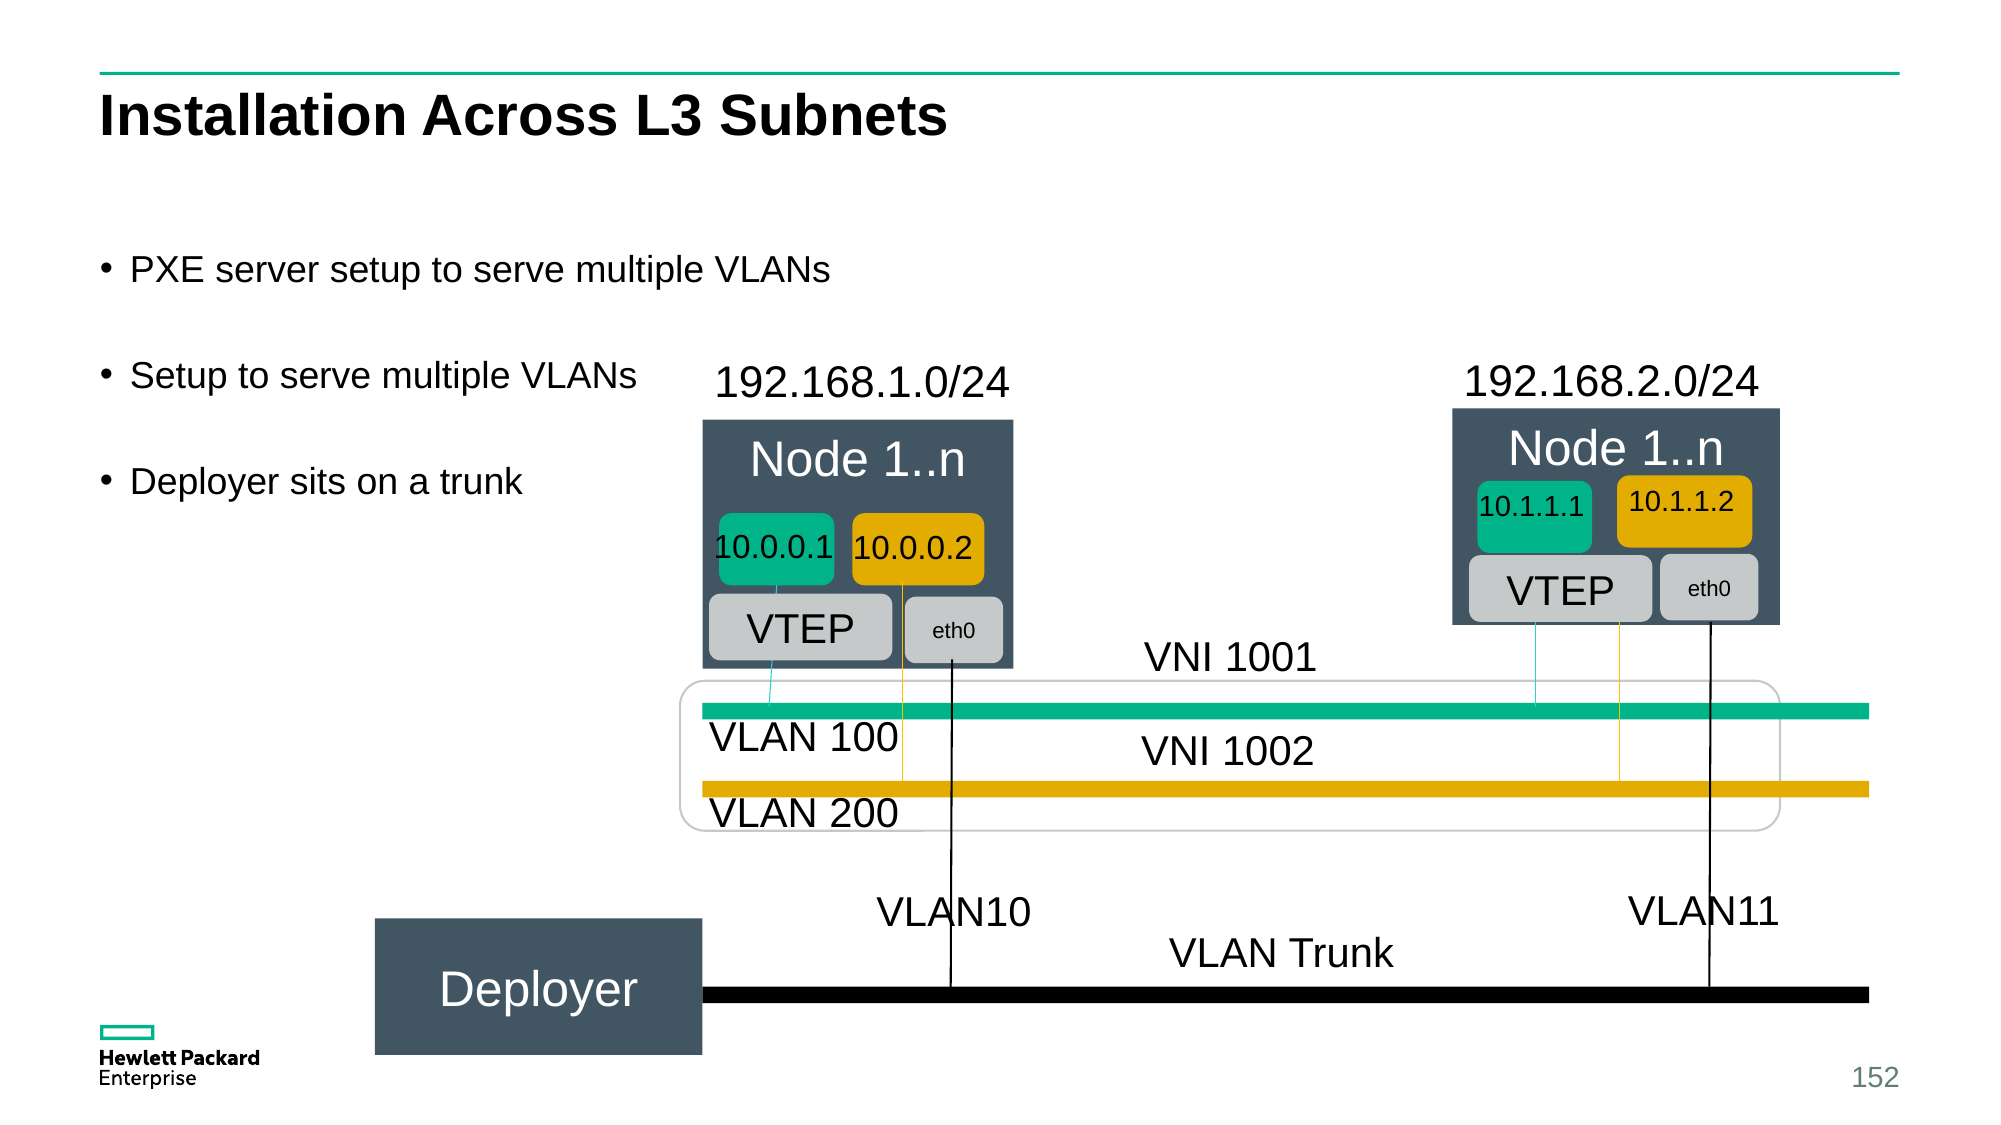

# Installation Across L3 Subnets
PXE server setup to serve multiple VLANs

Setup to serve multiple VLANs

Deployer sits on a trunk
192.168.2.0/24
192.168.1.0/24
Node 1..n
Node 1..n
10.1.1.2

10.1.1.1

10.0.0.1
10.0.0.2
eth0
VTEP
VTEP
eth0
VNI 1001

VLAN 100

VNI 1002
VLAN 200

VLAN11
VLAN10
Deployer
VLAN Trunk

152